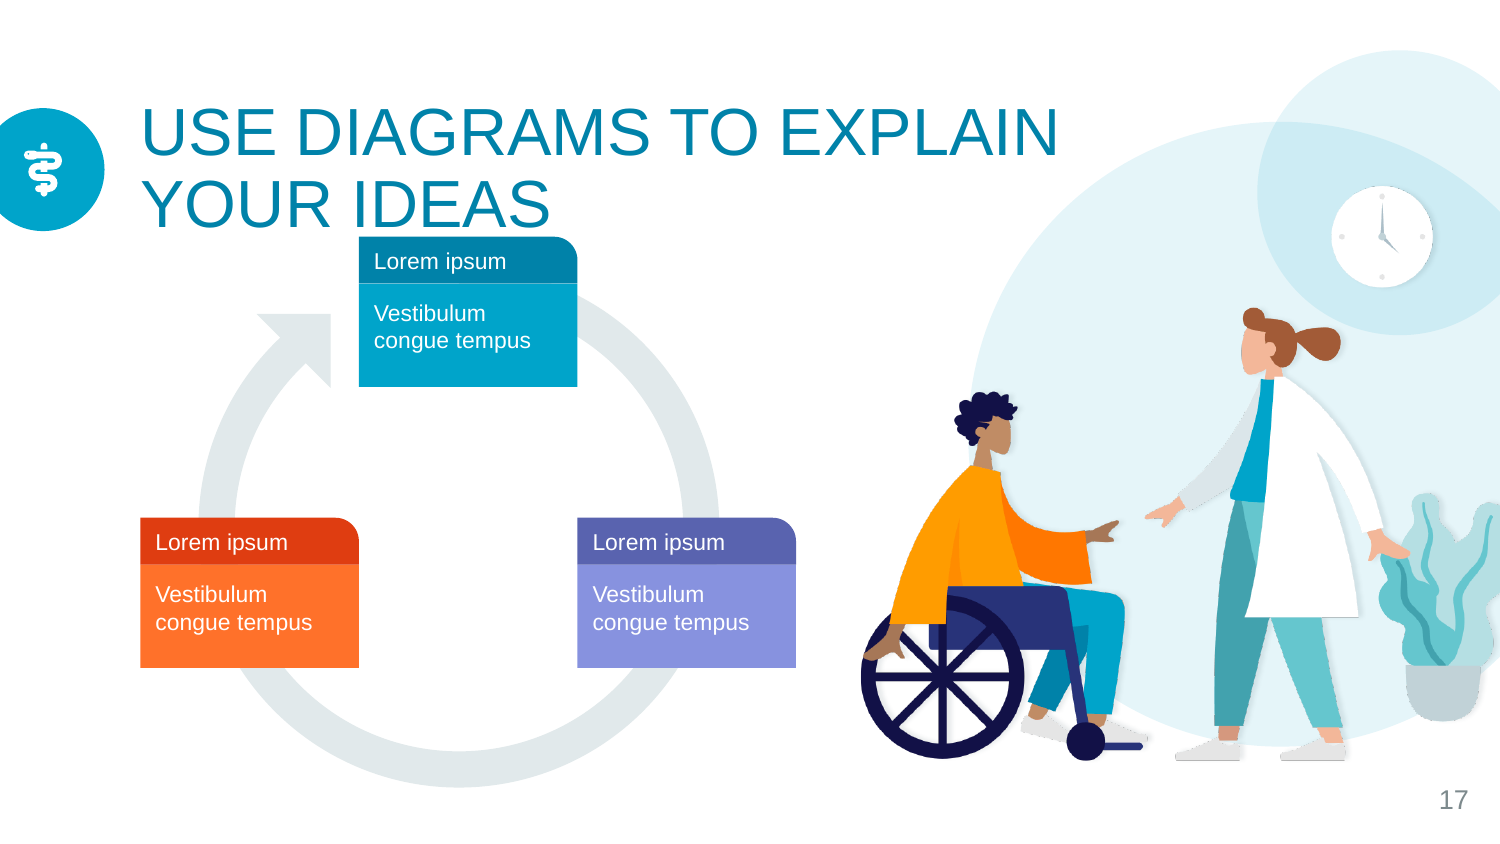

# USE DIAGRAMS TO EXPLAIN YOUR IDEAS
Lorem ipsum
Vestibulum congue tempus

Lorem ipsum
Vestibulum congue tempus
Lorem ipsum
Vestibulum congue tempus
17